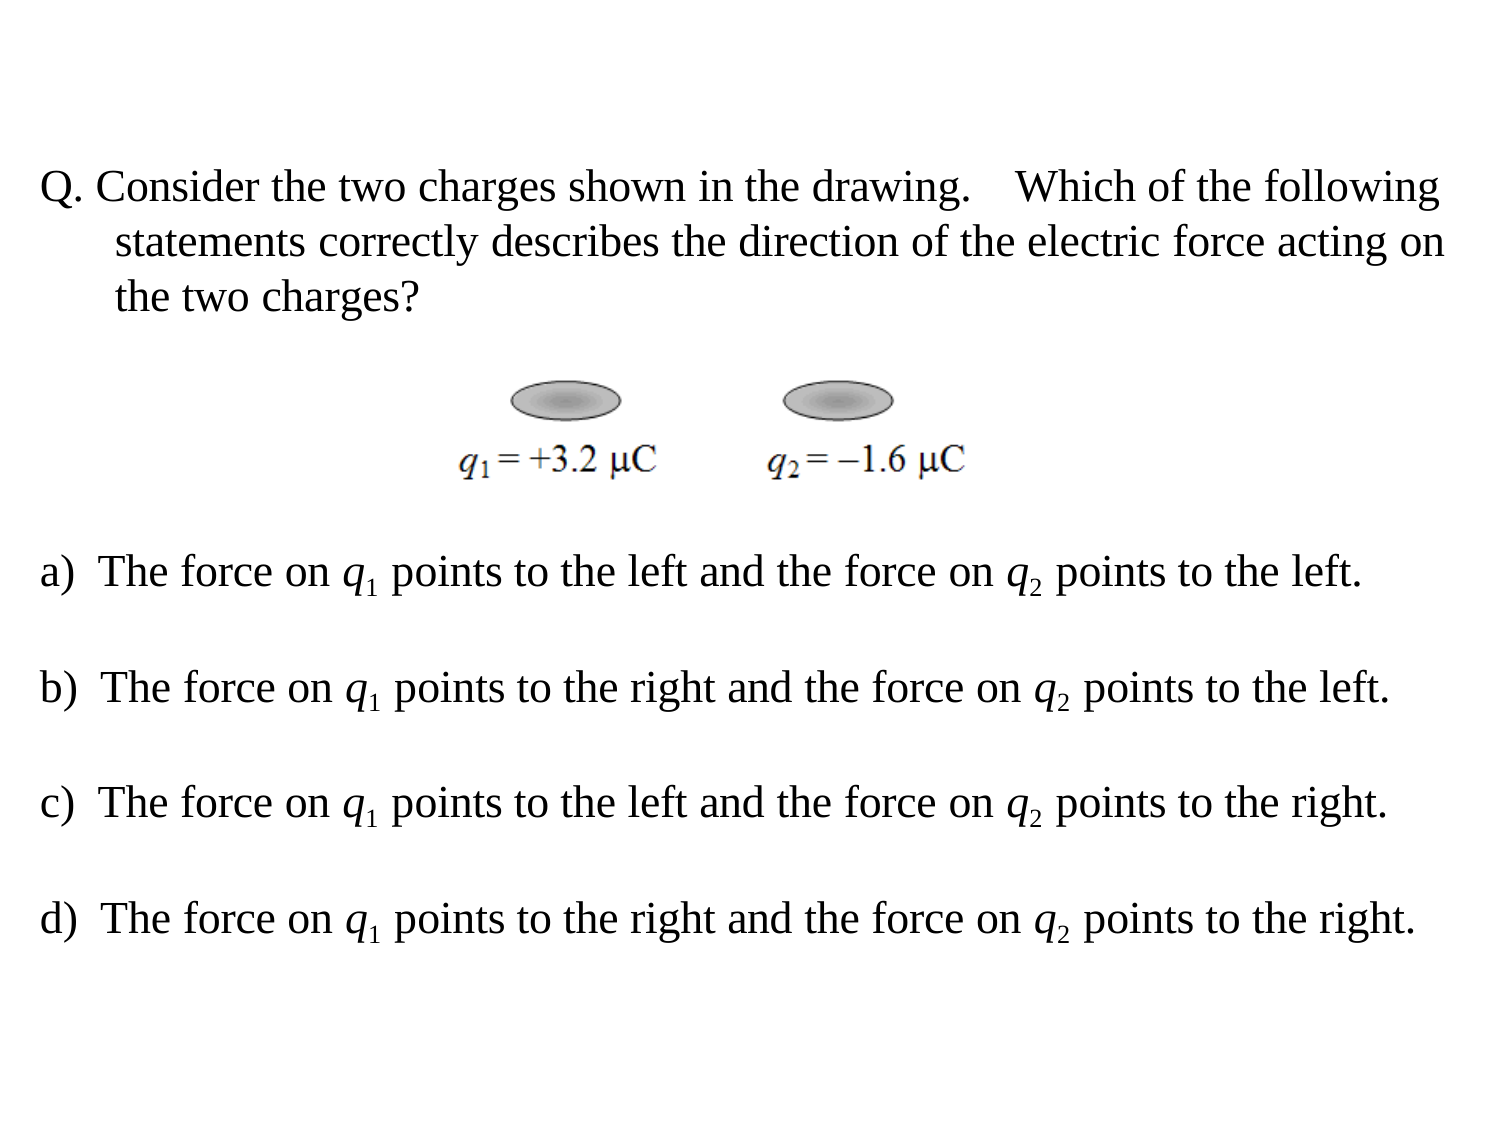

Q. Consider the two charges shown in the drawing.	Which of the following statements correctly describes the direction of the electric force acting on the two charges?

The force on q1  points to the left and the force on q2  points to the left.

The force on q1  points to the right and the force on q2  points to the left.

The force on q1  points to the left and the force on q2  points to the right.

The force on q1  points to the right and the force on q2  points to the right.